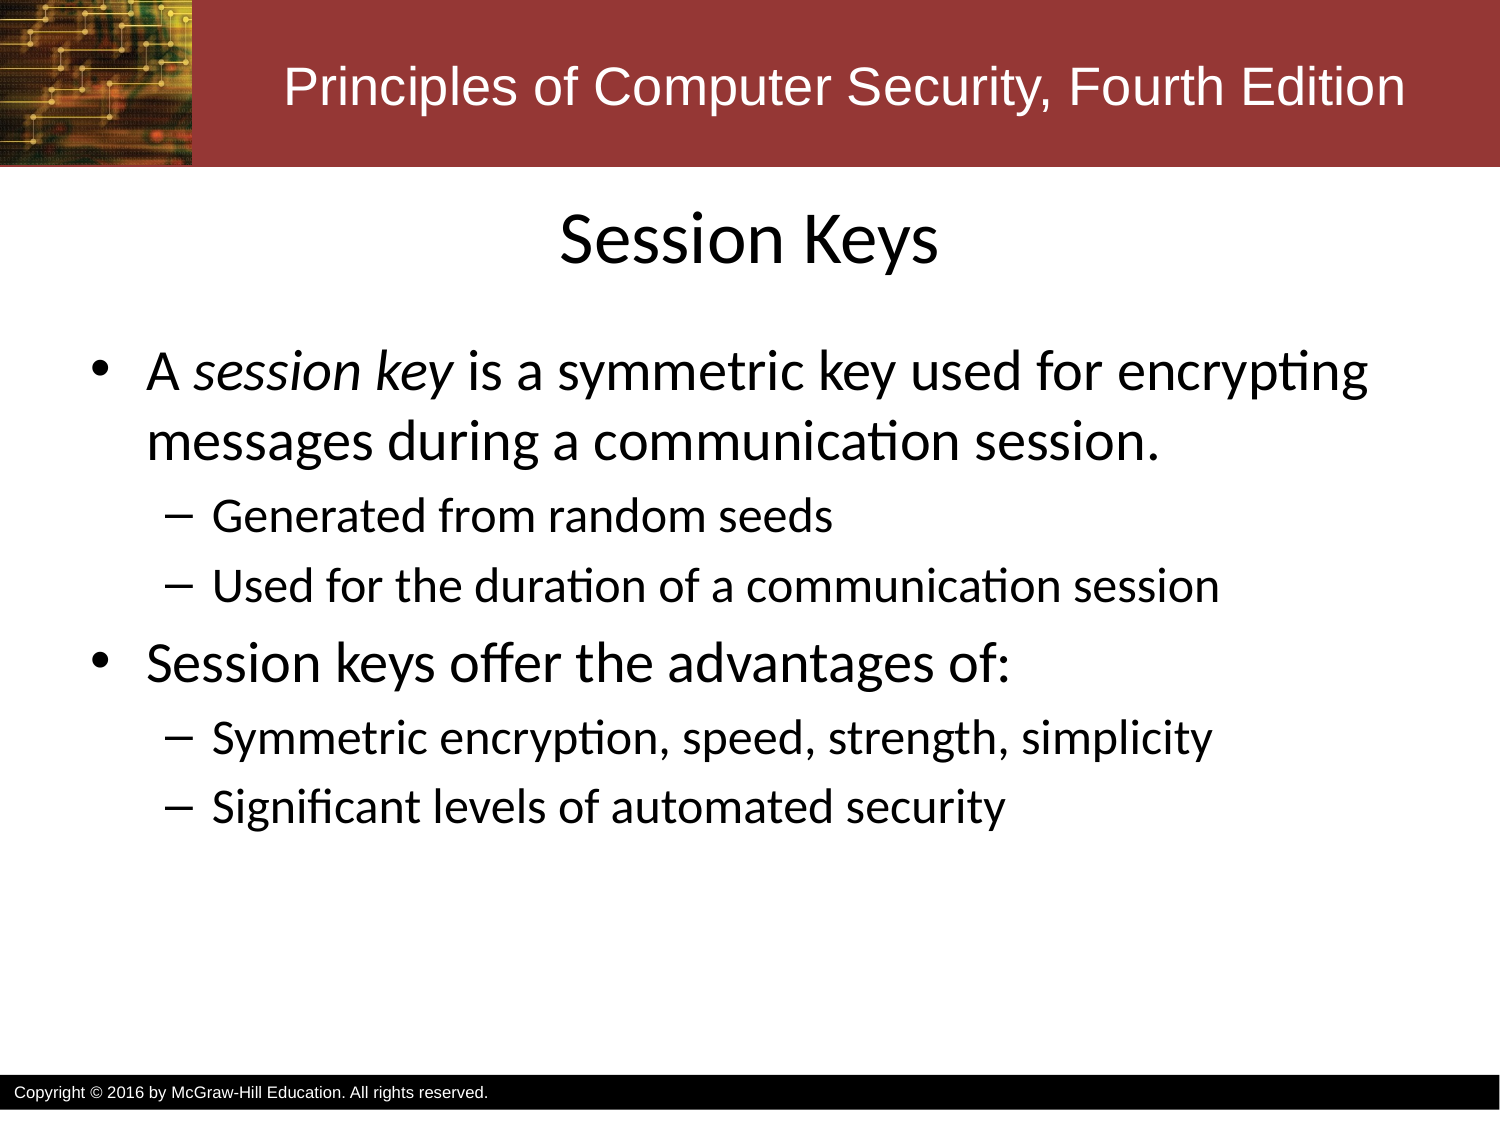

# Session Keys
A session key is a symmetric key used for encrypting messages during a communication session.
Generated from random seeds
Used for the duration of a communication session
Session keys offer the advantages of:
Symmetric encryption, speed, strength, simplicity
Significant levels of automated security